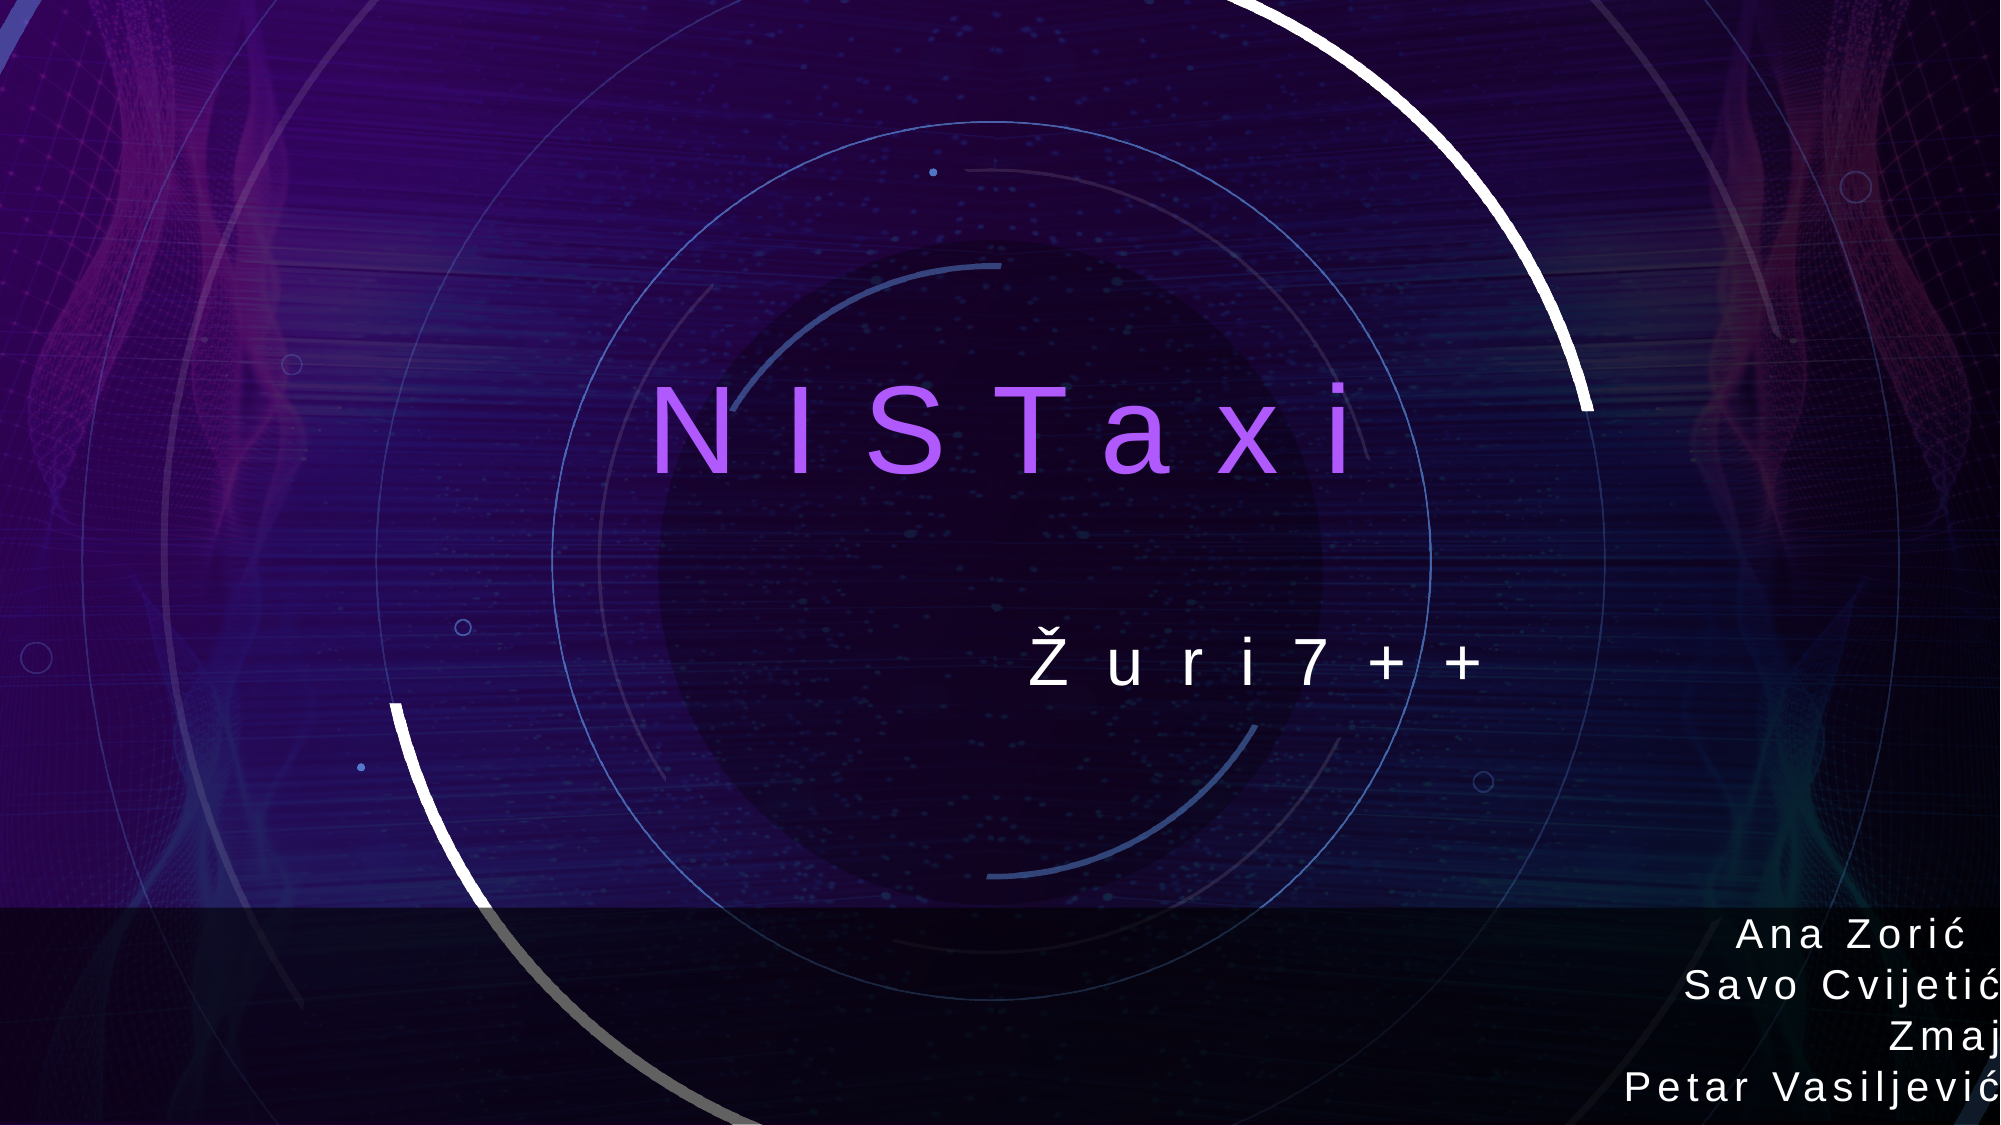

# NISTaxi
Žuri7++
Ana Zorić
Savo Cvijetić
Zmaj
Petar Vasiljević